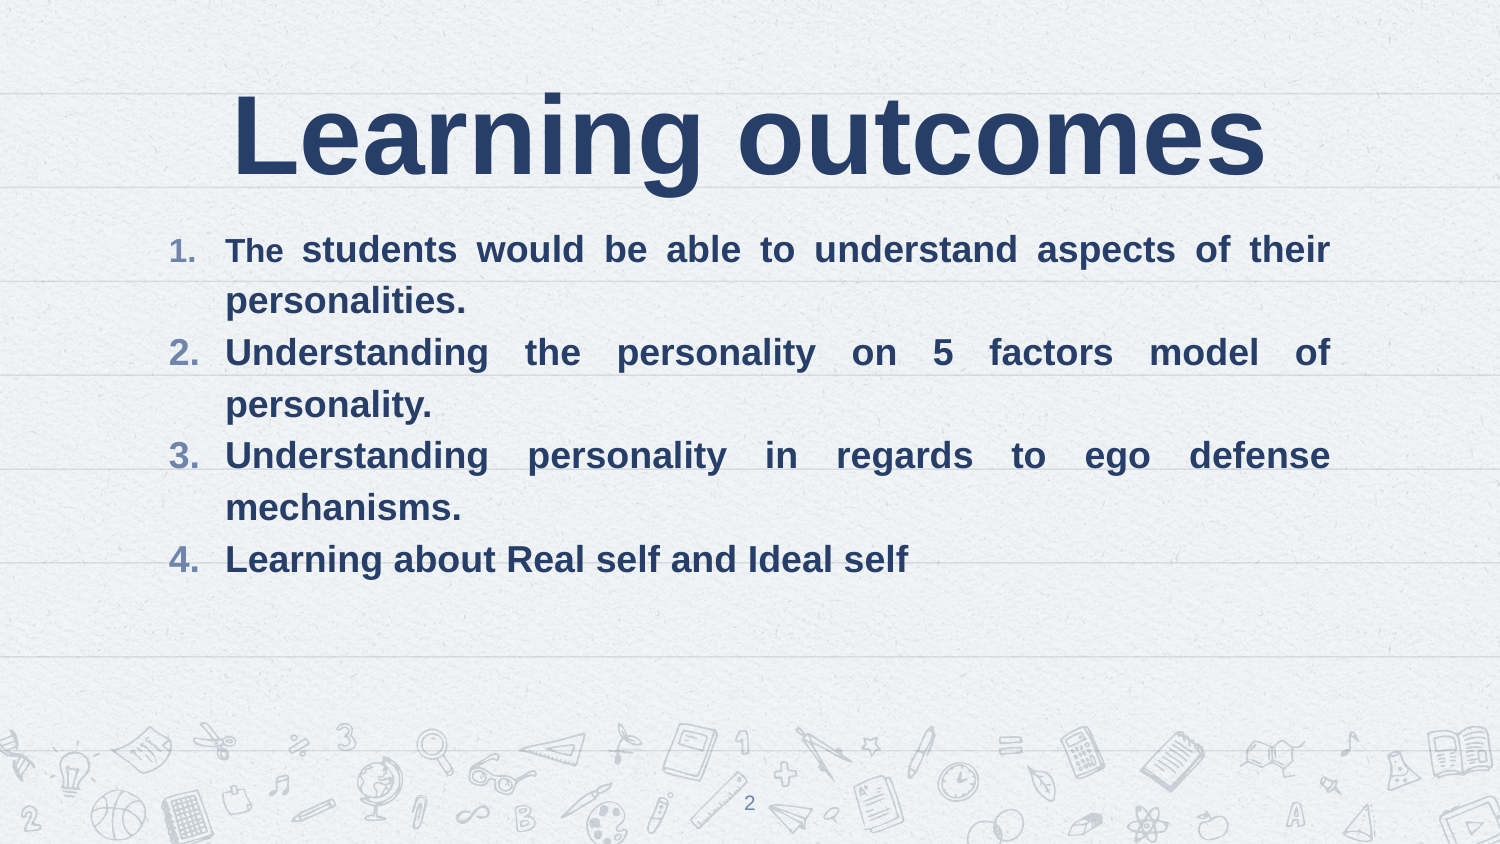

# Learning outcomes
The students would be able to understand aspects of their personalities.
Understanding the personality on 5 factors model of personality.
Understanding personality in regards to ego defense mechanisms.
Learning about Real self and Ideal self
2